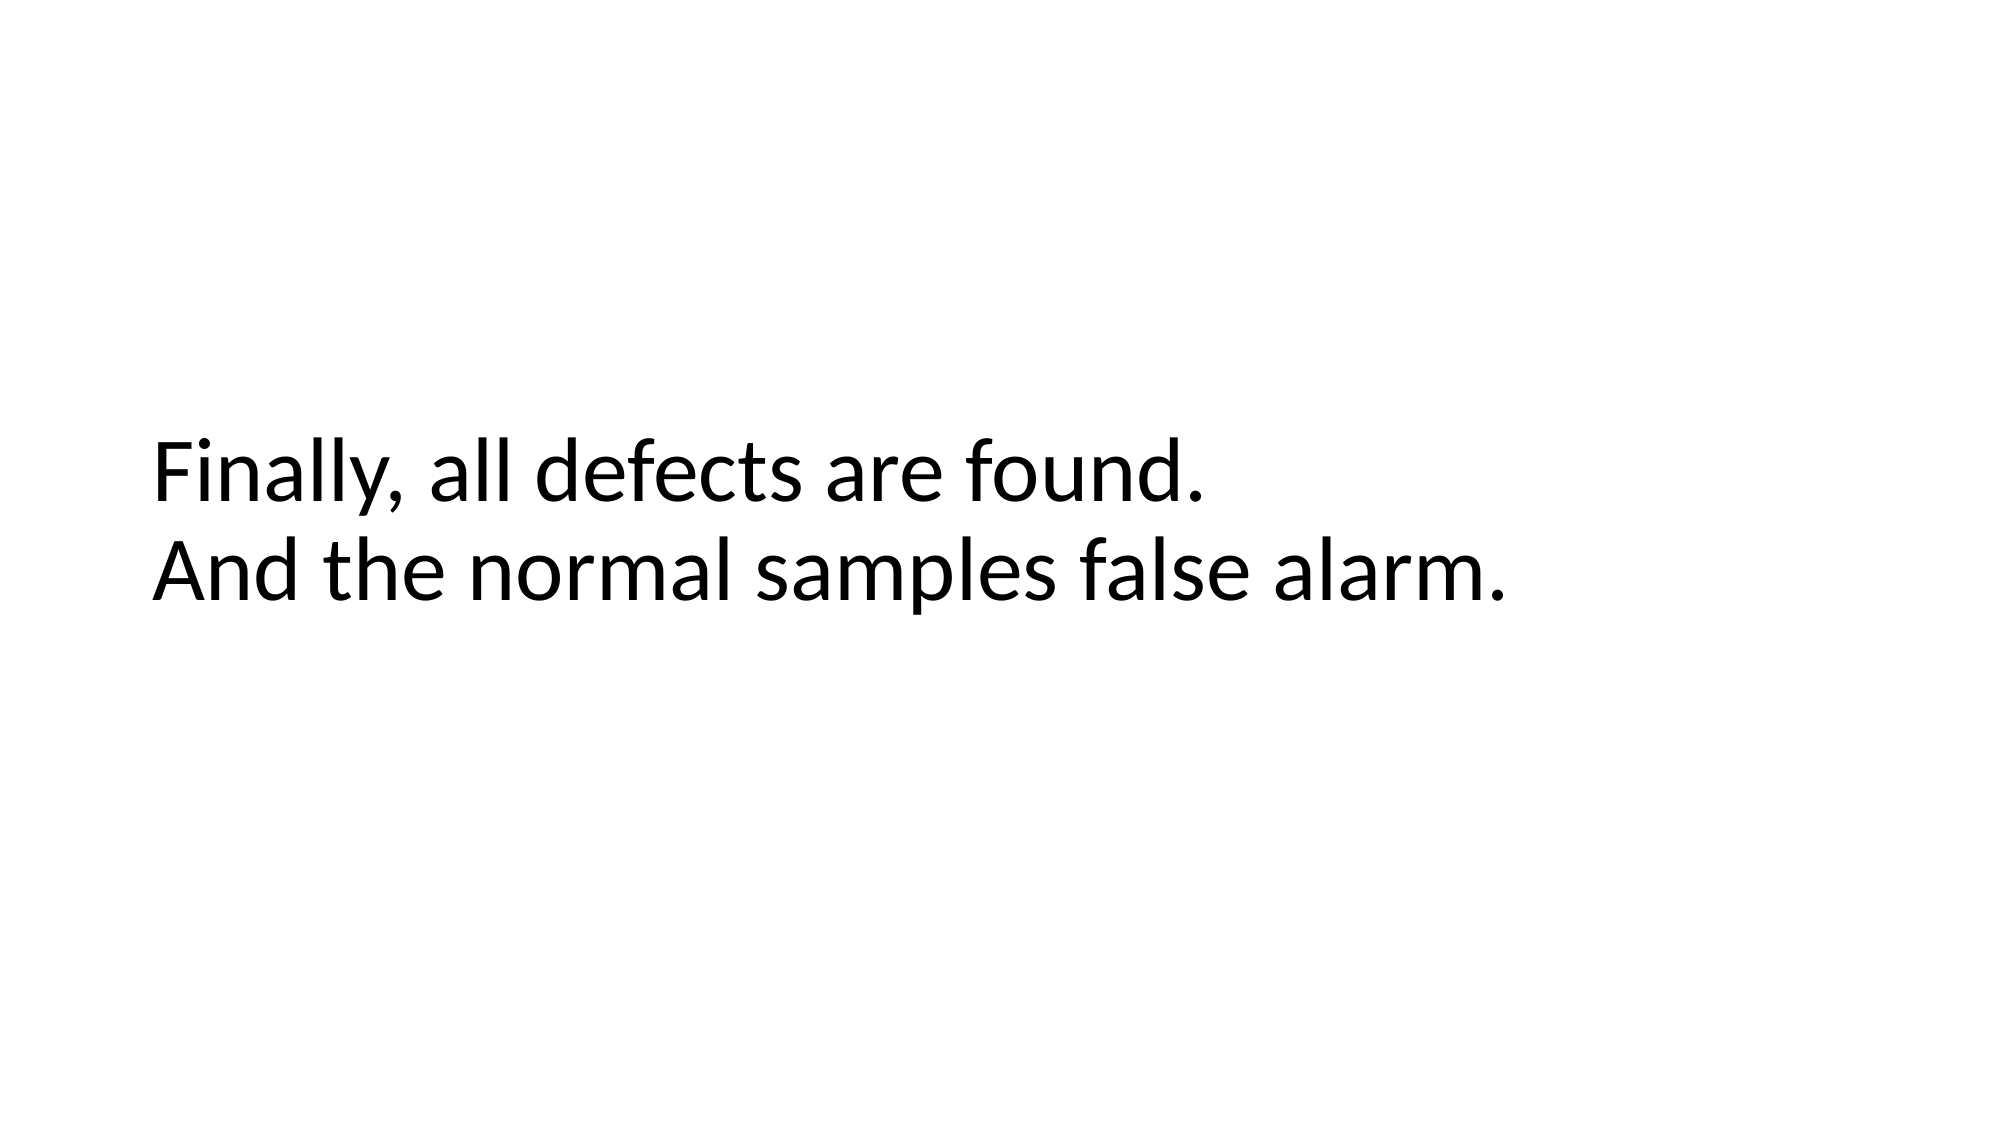

# Finally, all defects are found. And the normal samples false alarm.